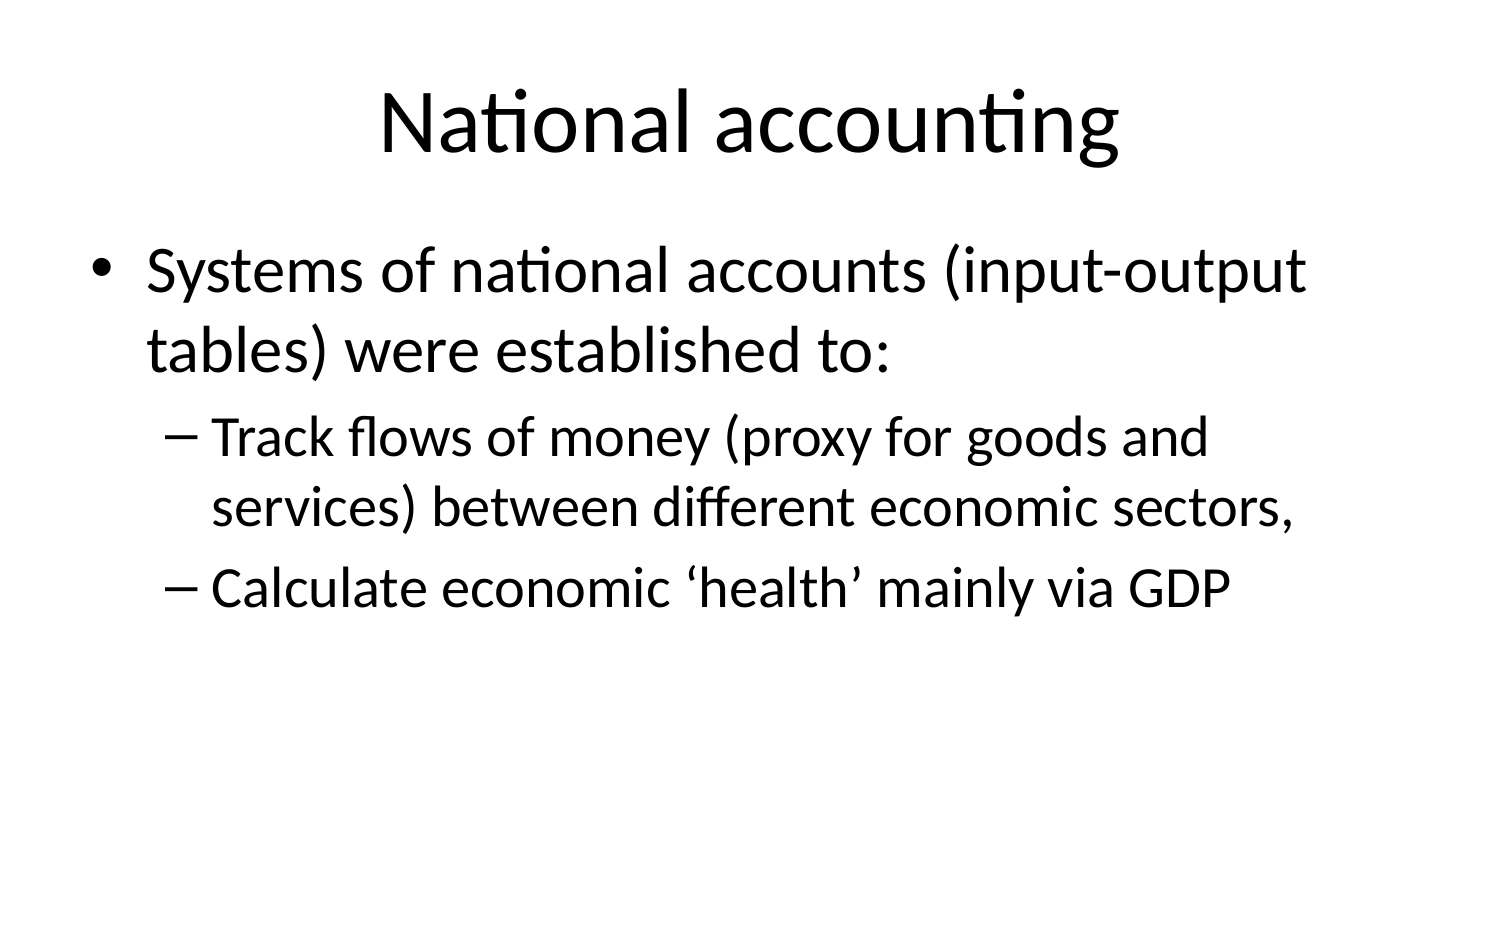

# National accounting
Systems of national accounts (input-output tables) were established to:
Track flows of money (proxy for goods and services) between different economic sectors,
Calculate economic ‘health’ mainly via GDP